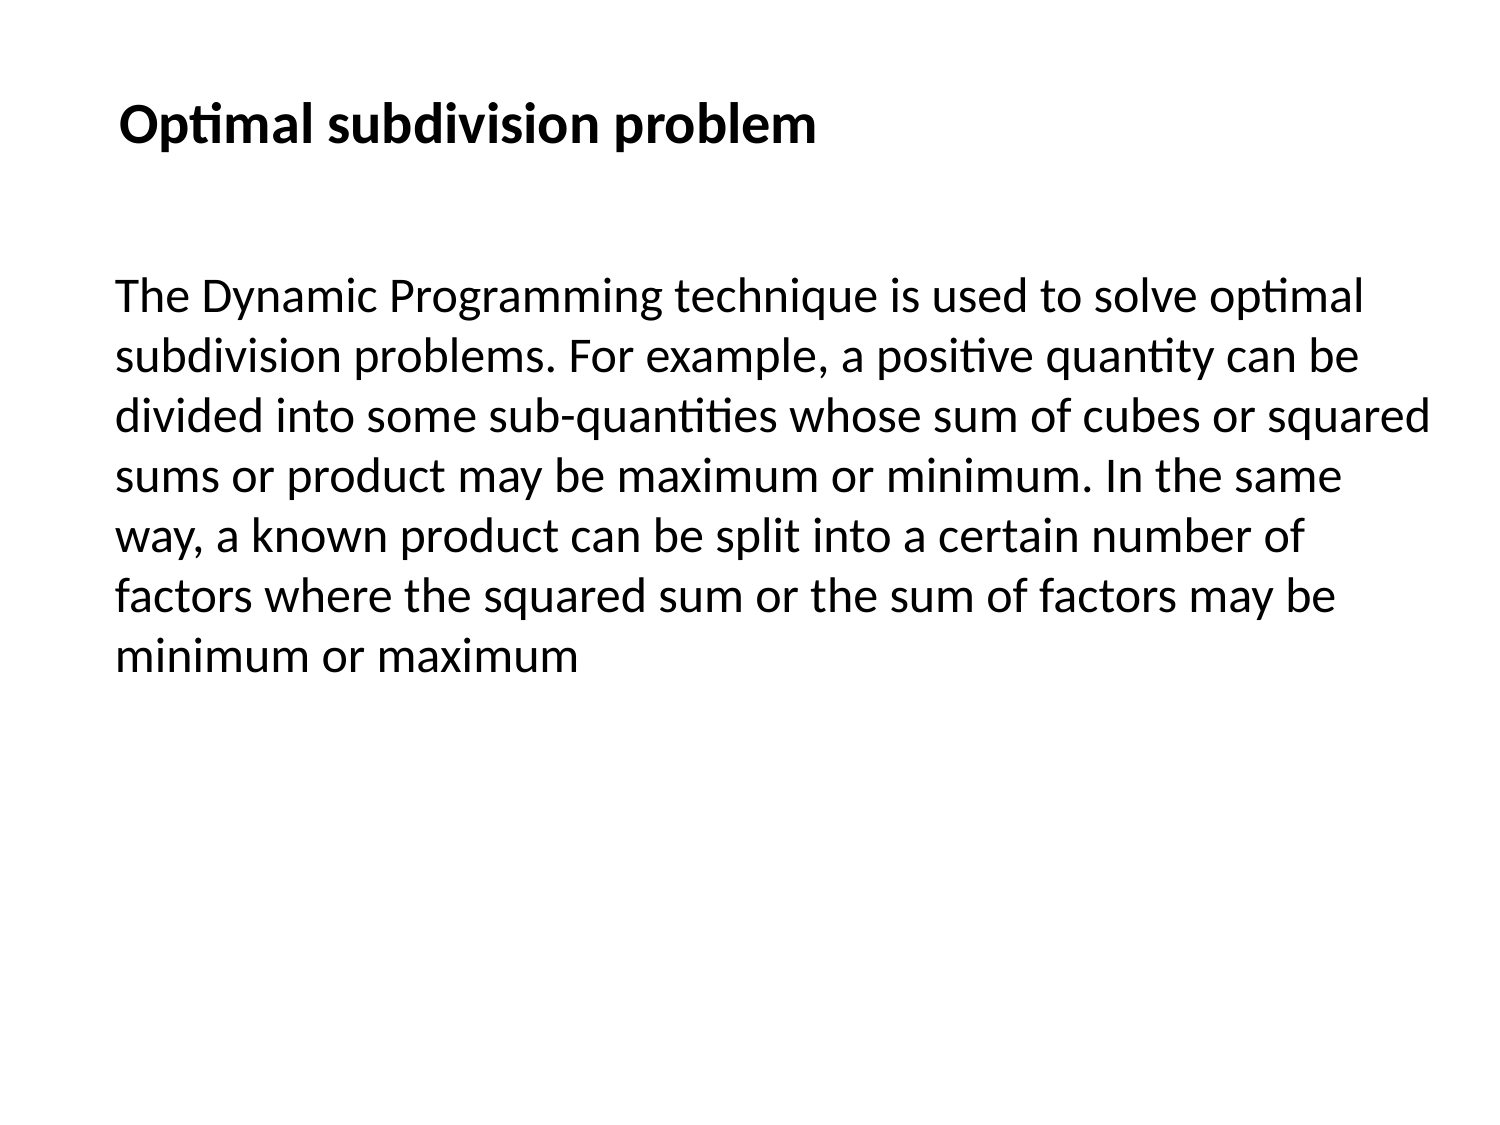

Optimal subdivision problem
The Dynamic Programming technique is used to solve optimal subdivision problems. For example, a positive quantity can be divided into some sub-quantities whose sum of cubes or squared sums or product may be maximum or minimum. In the same way, a known product can be split into a certain number of factors where the squared sum or the sum of factors may be minimum or maximum